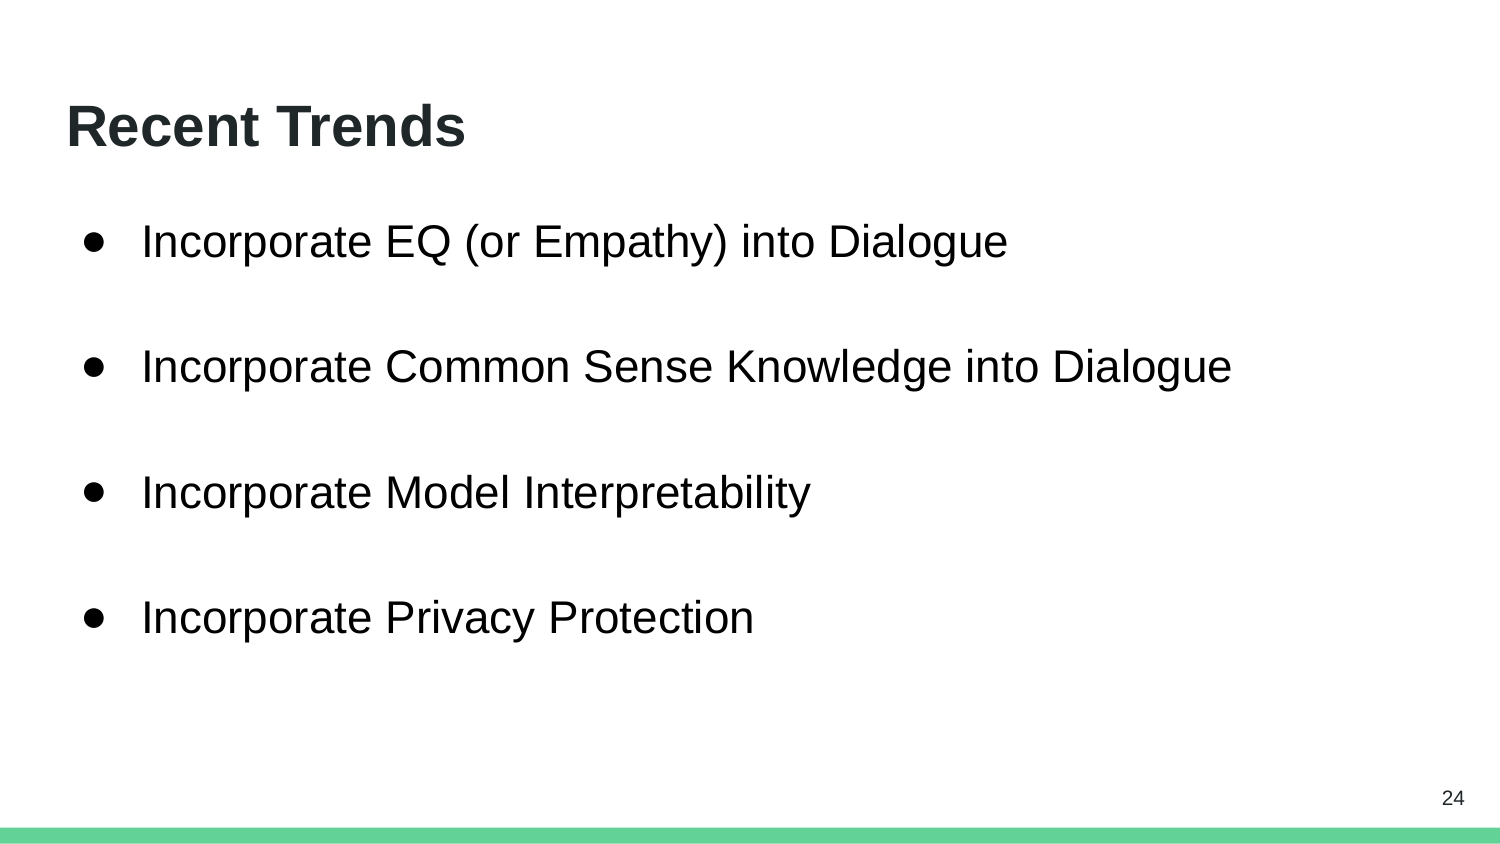

# Recent Trends
Incorporate EQ (or Empathy) into Dialogue

Incorporate Common Sense Knowledge into Dialogue

Incorporate Model Interpretability

Incorporate Privacy Protection

24